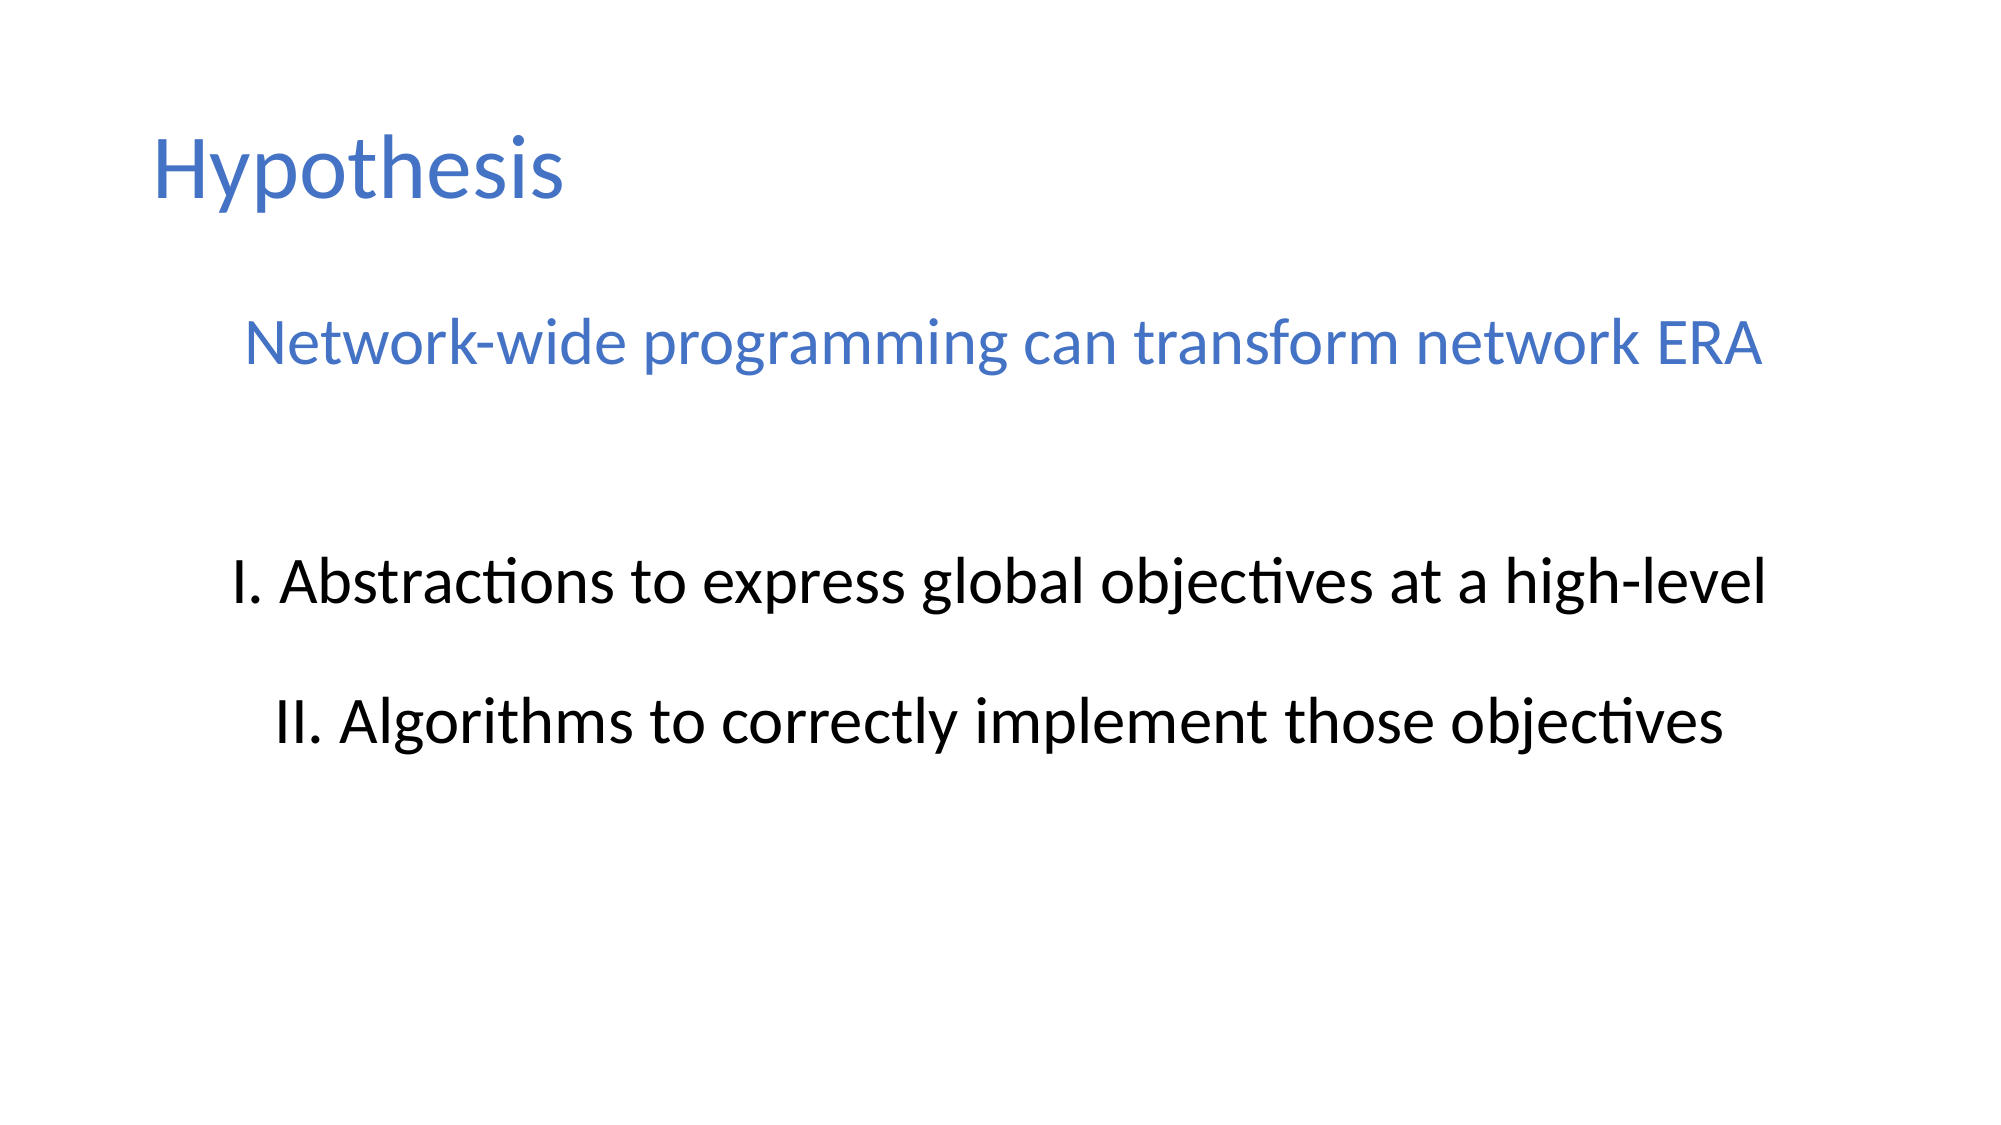

# Hypothesis
Network-wide programming can transform network ERA

I. Abstractions to express global objectives at a high-level

II. Algorithms to correctly implement those objectives